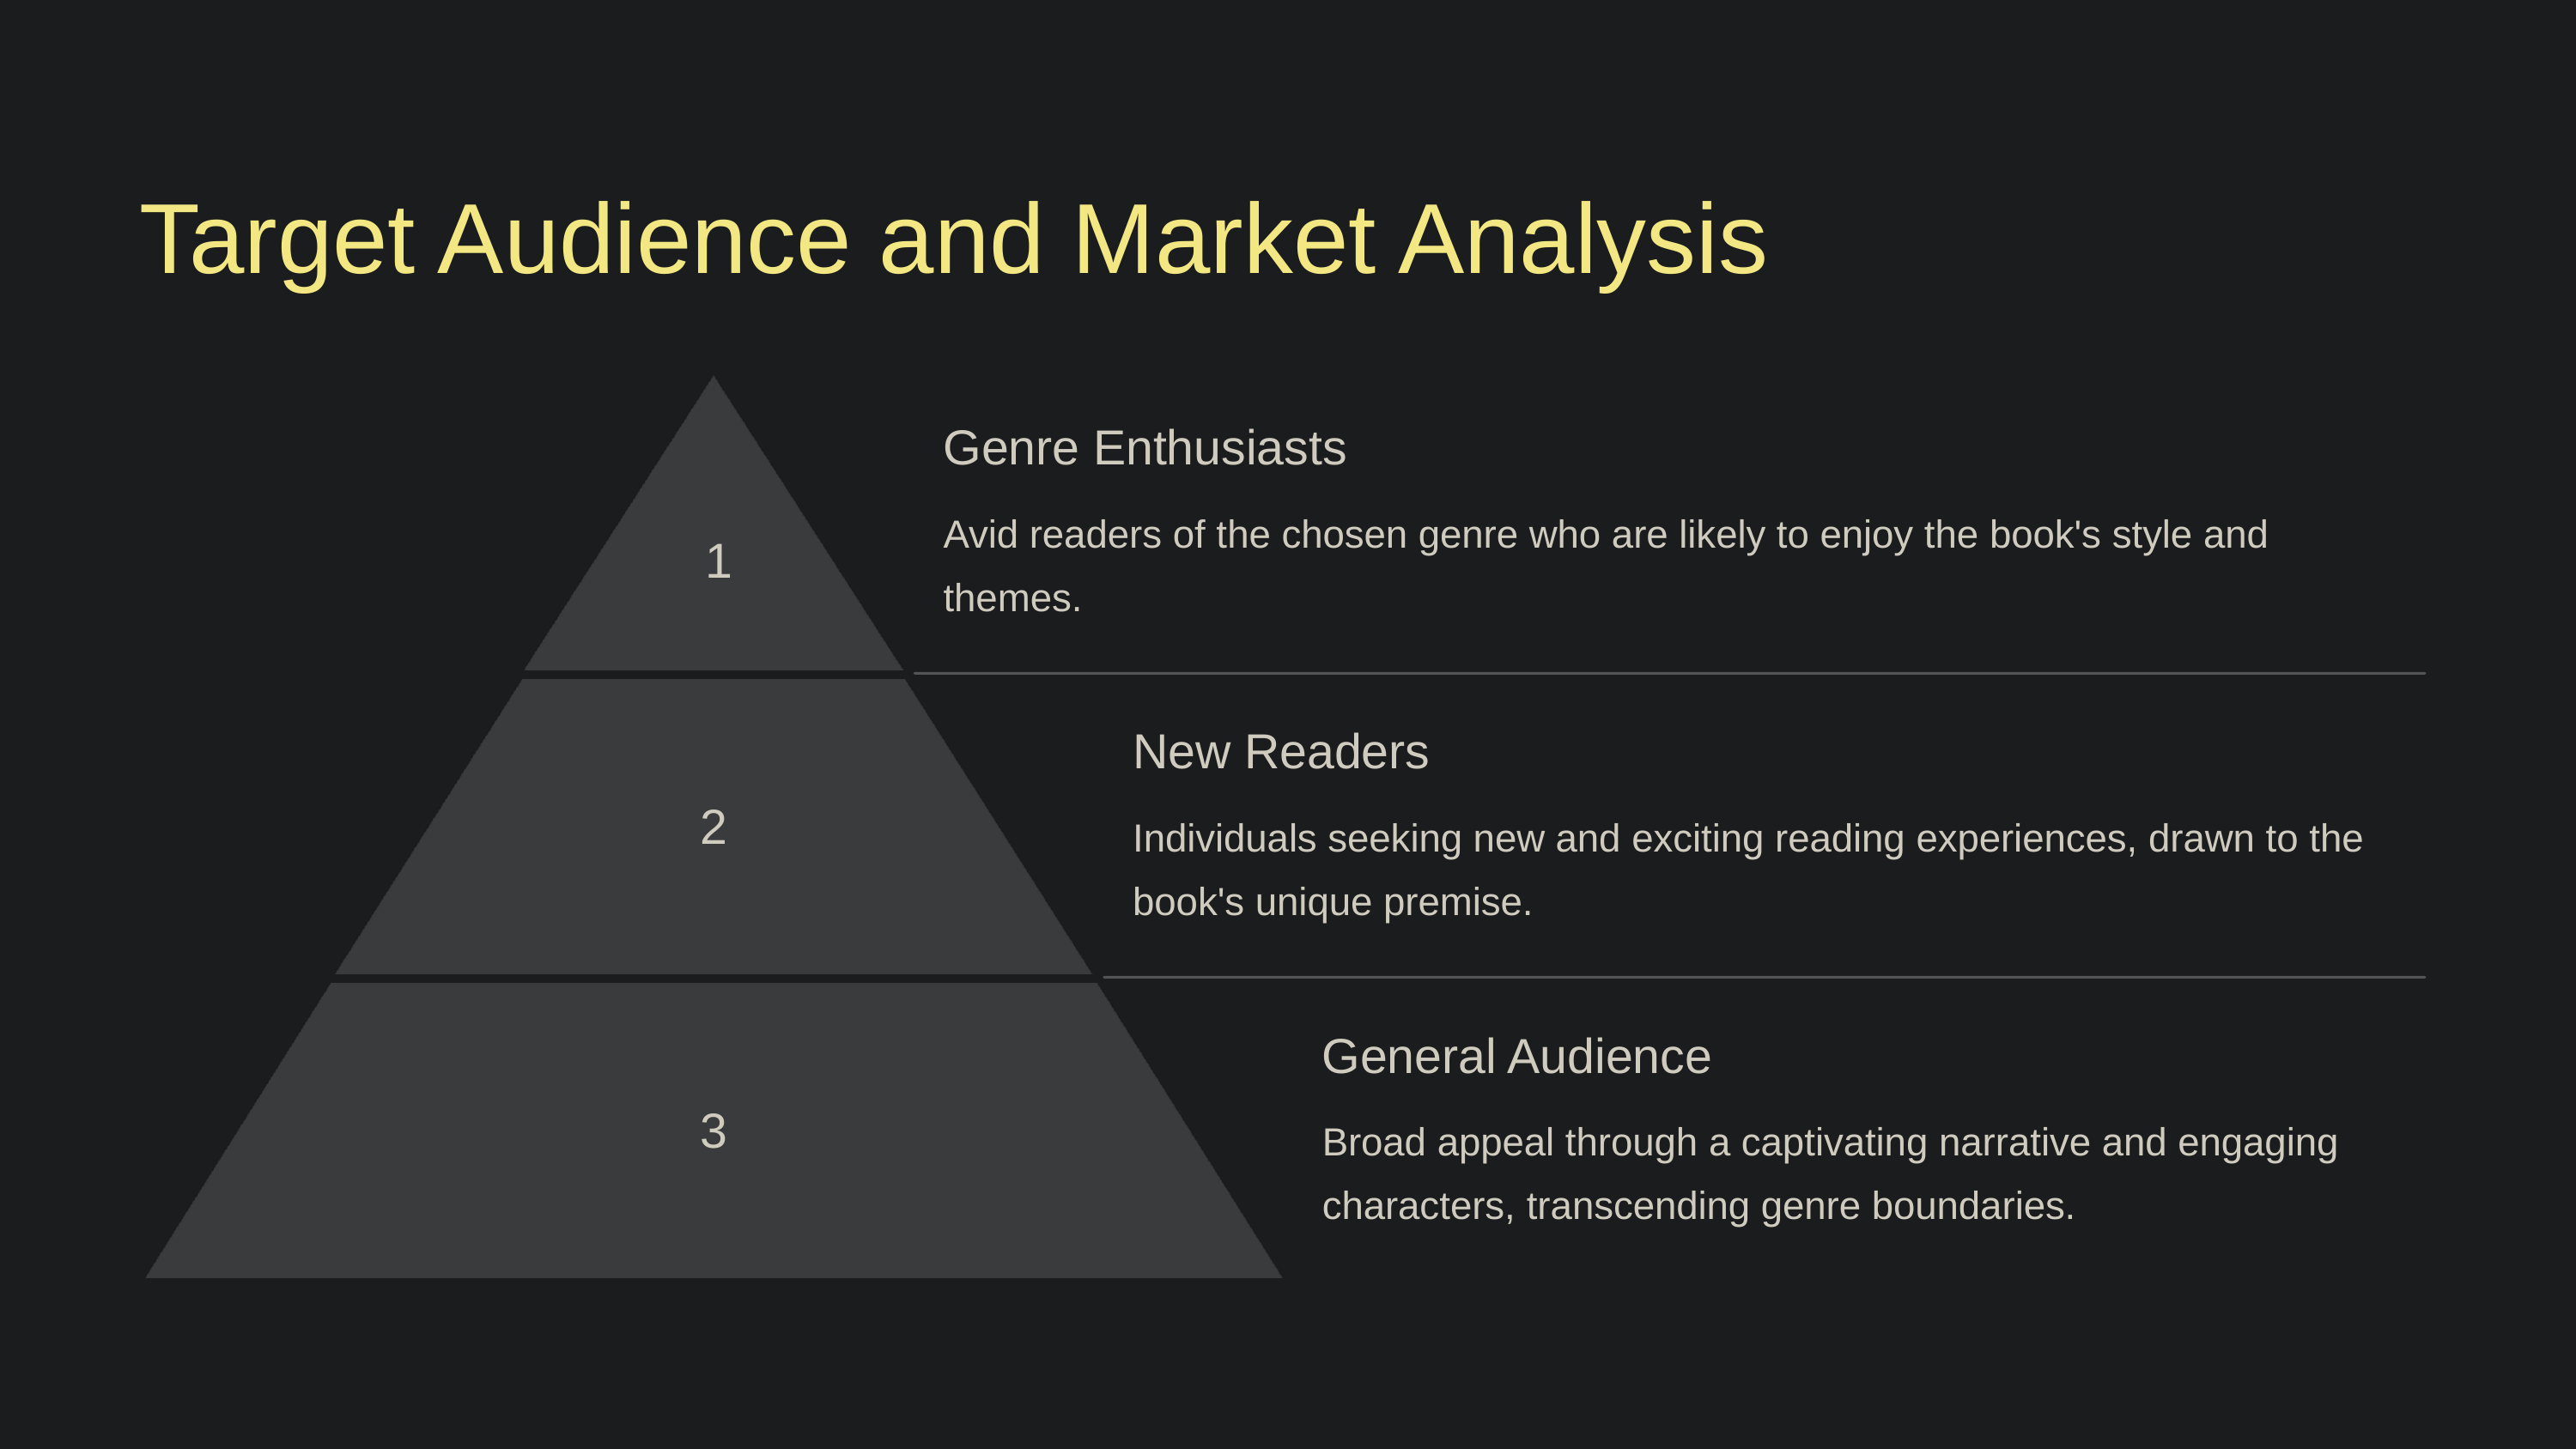

Target Audience and Market Analysis

Genre Enthusiasts

Avid readers of the chosen genre who are likely to enjoy the book's style and themes.

1

New Readers

2

Individuals seeking new and exciting reading experiences, drawn to the book's unique premise.

General Audience

3

Broad appeal through a captivating narrative and engaging characters, transcending genre boundaries.